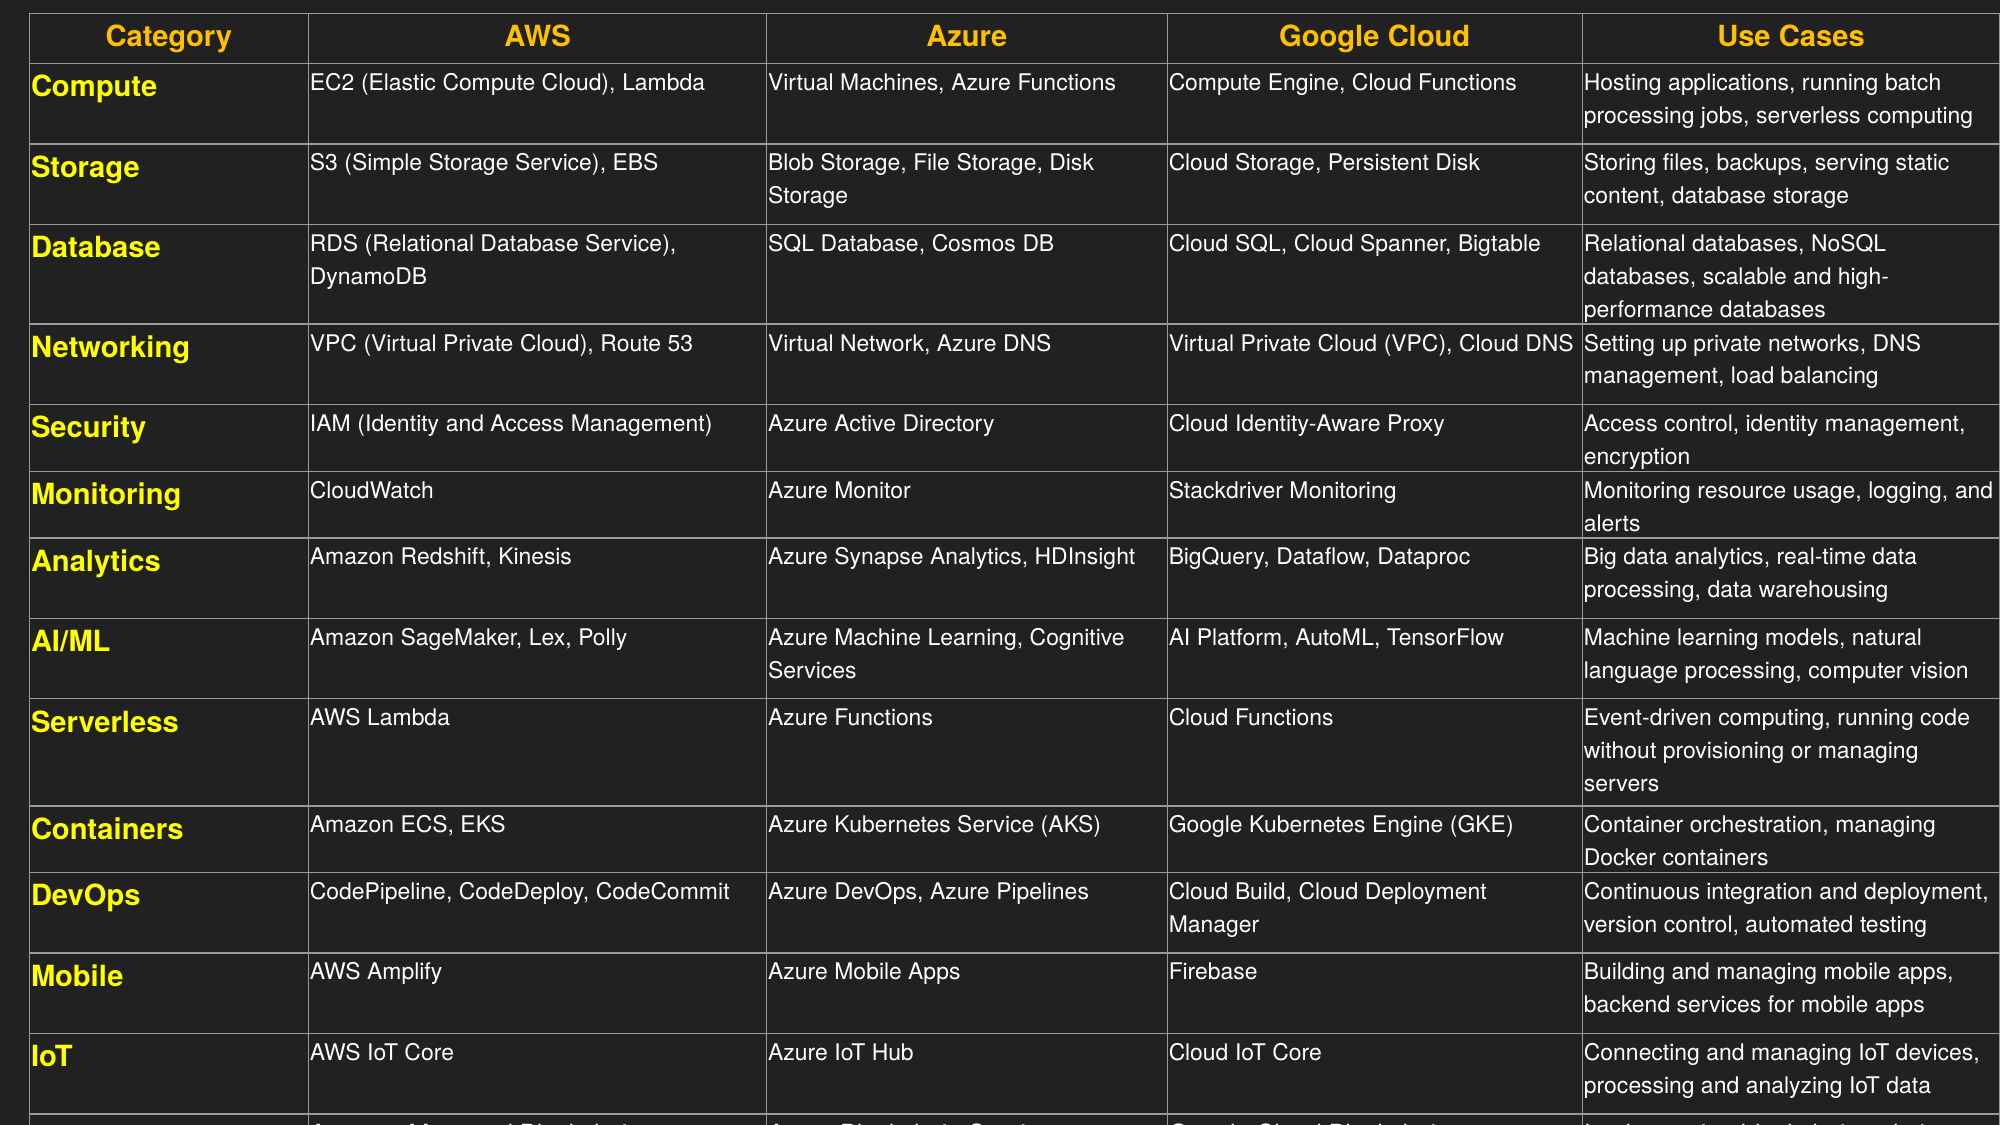

| Category | AWS | Azure | Google Cloud | Use Cases |
| --- | --- | --- | --- | --- |
| Compute | EC2 (Elastic Compute Cloud), Lambda | Virtual Machines, Azure Functions | Compute Engine, Cloud Functions | Hosting applications, running batch processing jobs, serverless computing |
| Storage | S3 (Simple Storage Service), EBS | Blob Storage, File Storage, Disk Storage | Cloud Storage, Persistent Disk | Storing files, backups, serving static content, database storage |
| Database | RDS (Relational Database Service), DynamoDB | SQL Database, Cosmos DB | Cloud SQL, Cloud Spanner, Bigtable | Relational databases, NoSQL databases, scalable and high-performance databases |
| Networking | VPC (Virtual Private Cloud), Route 53 | Virtual Network, Azure DNS | Virtual Private Cloud (VPC), Cloud DNS | Setting up private networks, DNS management, load balancing |
| Security | IAM (Identity and Access Management) | Azure Active Directory | Cloud Identity-Aware Proxy | Access control, identity management, encryption |
| Monitoring | CloudWatch | Azure Monitor | Stackdriver Monitoring | Monitoring resource usage, logging, and alerts |
| Analytics | Amazon Redshift, Kinesis | Azure Synapse Analytics, HDInsight | BigQuery, Dataflow, Dataproc | Big data analytics, real-time data processing, data warehousing |
| AI/ML | Amazon SageMaker, Lex, Polly | Azure Machine Learning, Cognitive Services | AI Platform, AutoML, TensorFlow | Machine learning models, natural language processing, computer vision |
| Serverless | AWS Lambda | Azure Functions | Cloud Functions | Event-driven computing, running code without provisioning or managing servers |
| Containers | Amazon ECS, EKS | Azure Kubernetes Service (AKS) | Google Kubernetes Engine (GKE) | Container orchestration, managing Docker containers |
| DevOps | CodePipeline, CodeDeploy, CodeCommit | Azure DevOps, Azure Pipelines | Cloud Build, Cloud Deployment Manager | Continuous integration and deployment, version control, automated testing |
| Mobile | AWS Amplify | Azure Mobile Apps | Firebase | Building and managing mobile apps, backend services for mobile apps |
| IoT | AWS IoT Core | Azure IoT Hub | Cloud IoT Core | Connecting and managing IoT devices, processing and analyzing IoT data |
| Blockchain | Amazon Managed Blockchain | Azure Blockchain Service | Google Cloud Blockchain | Implementing blockchain solutions, creating and managing blockchain networks |